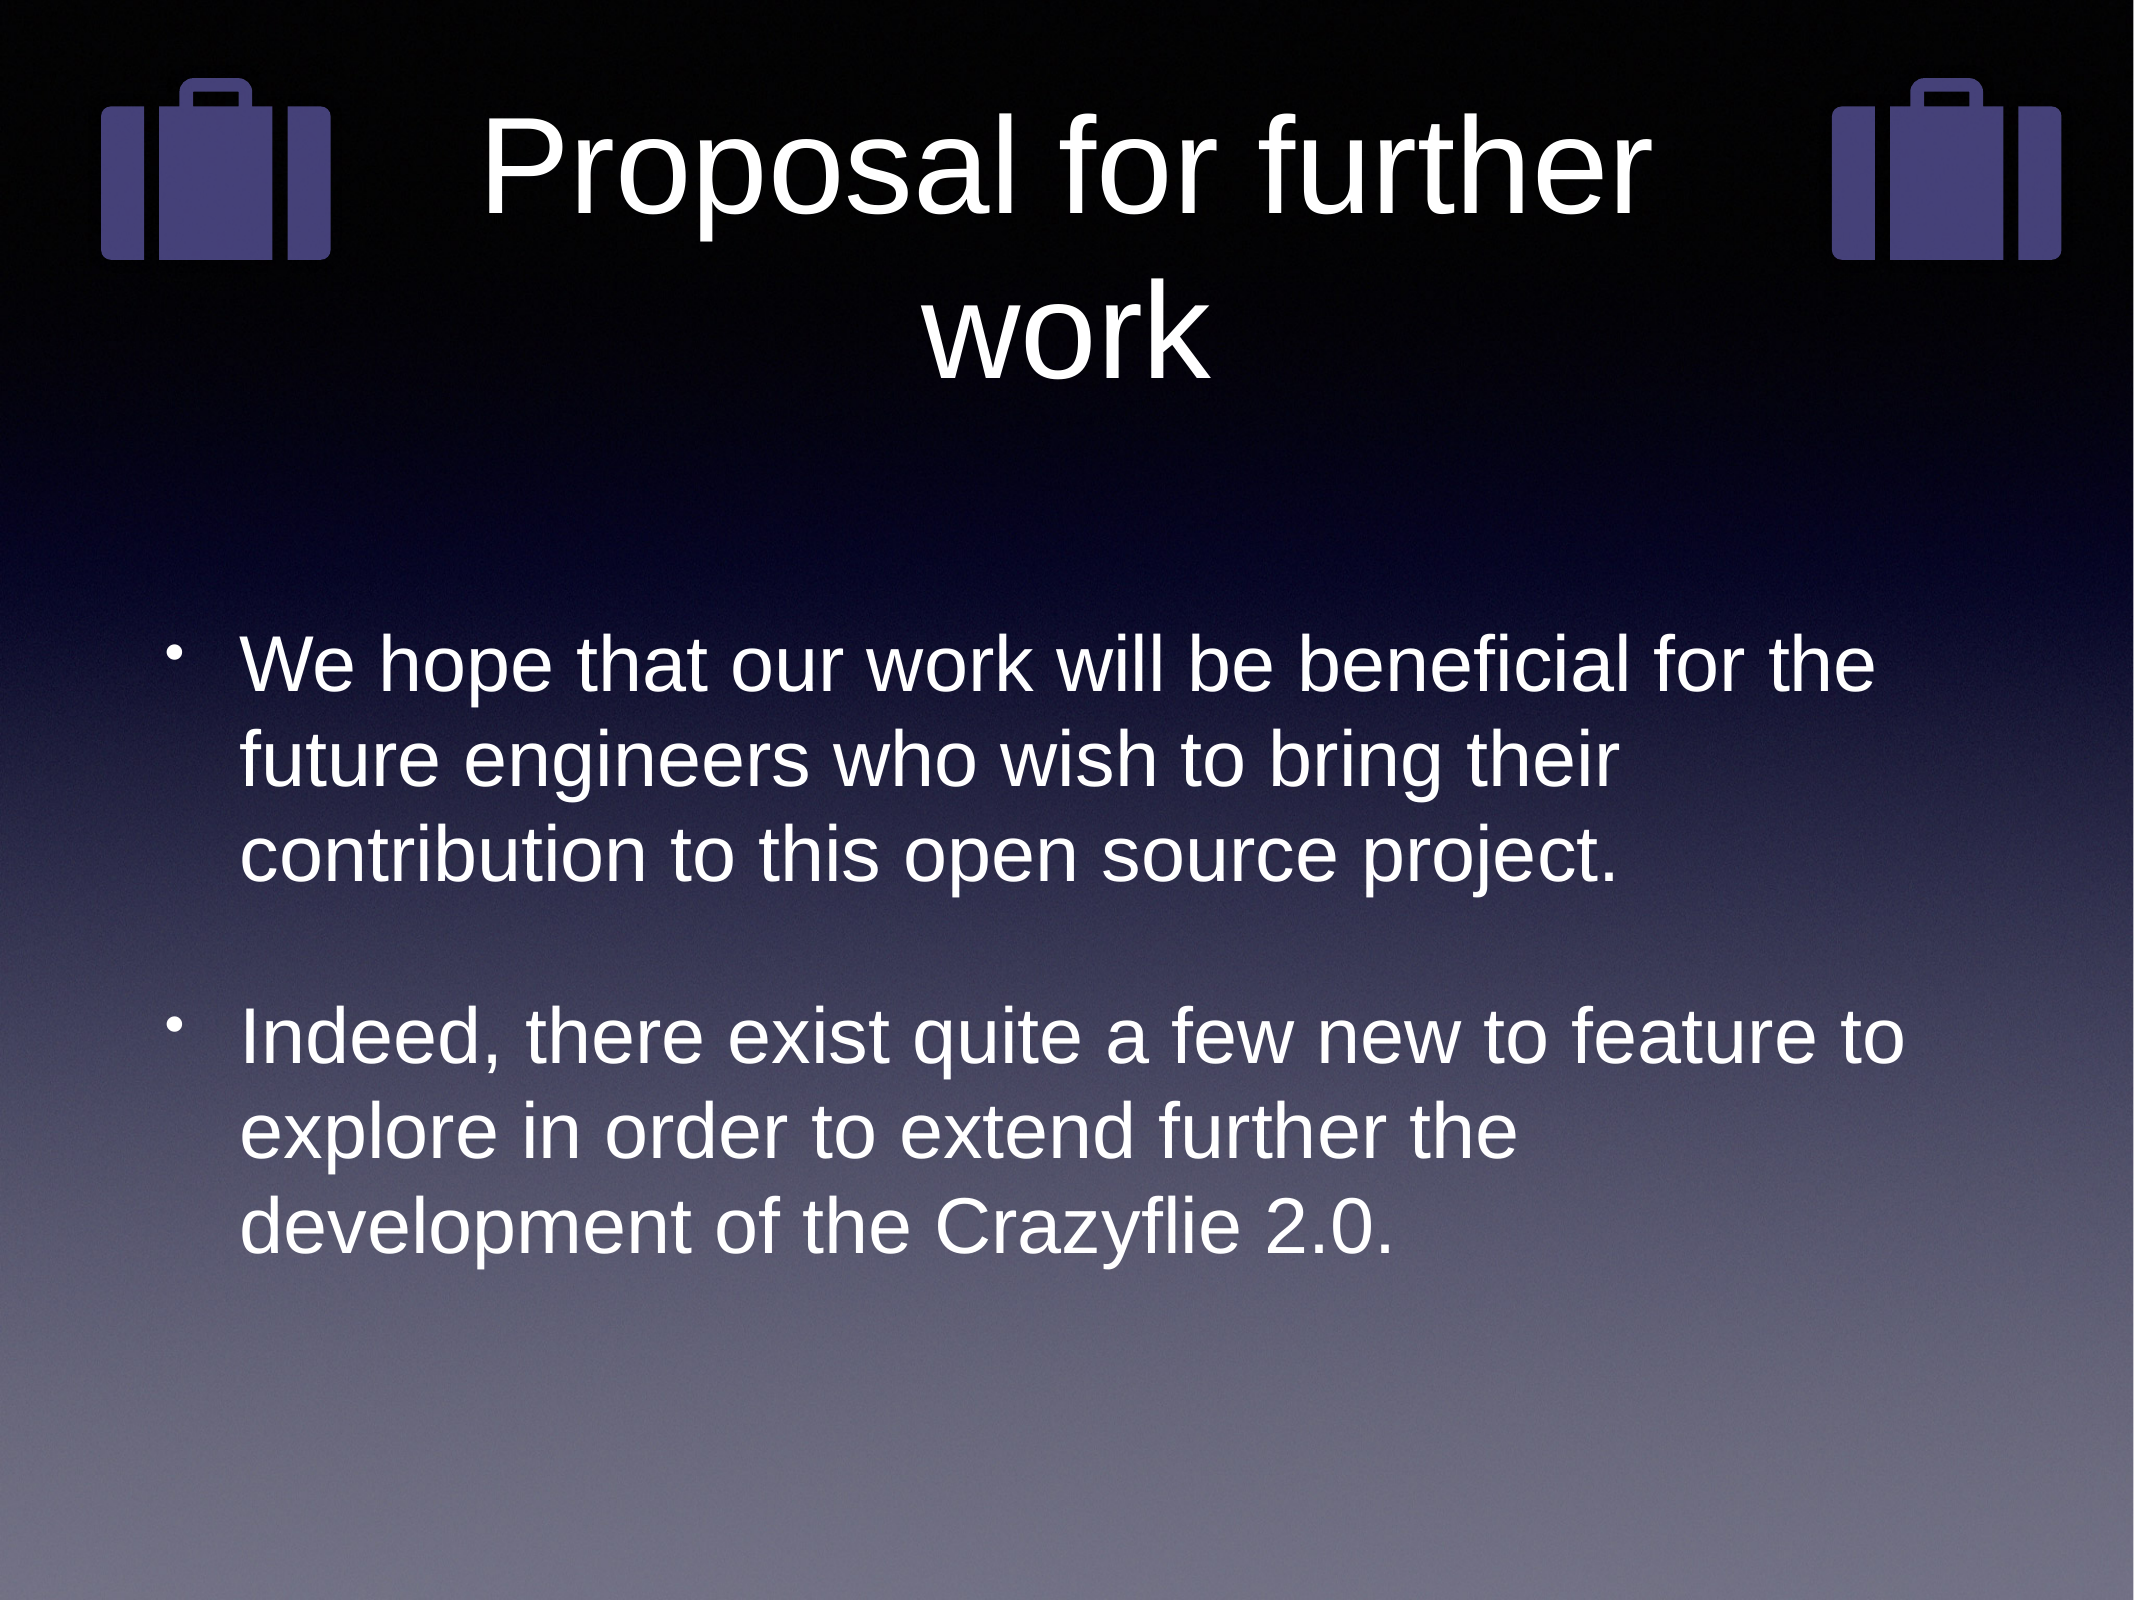

# Proposal for further work

We hope that our work will be beneficial for the future engineers who wish to bring their contribution to this open source project.
Indeed, there exist quite a few new to feature to explore in order to extend further the development of the Crazyflie 2.0.